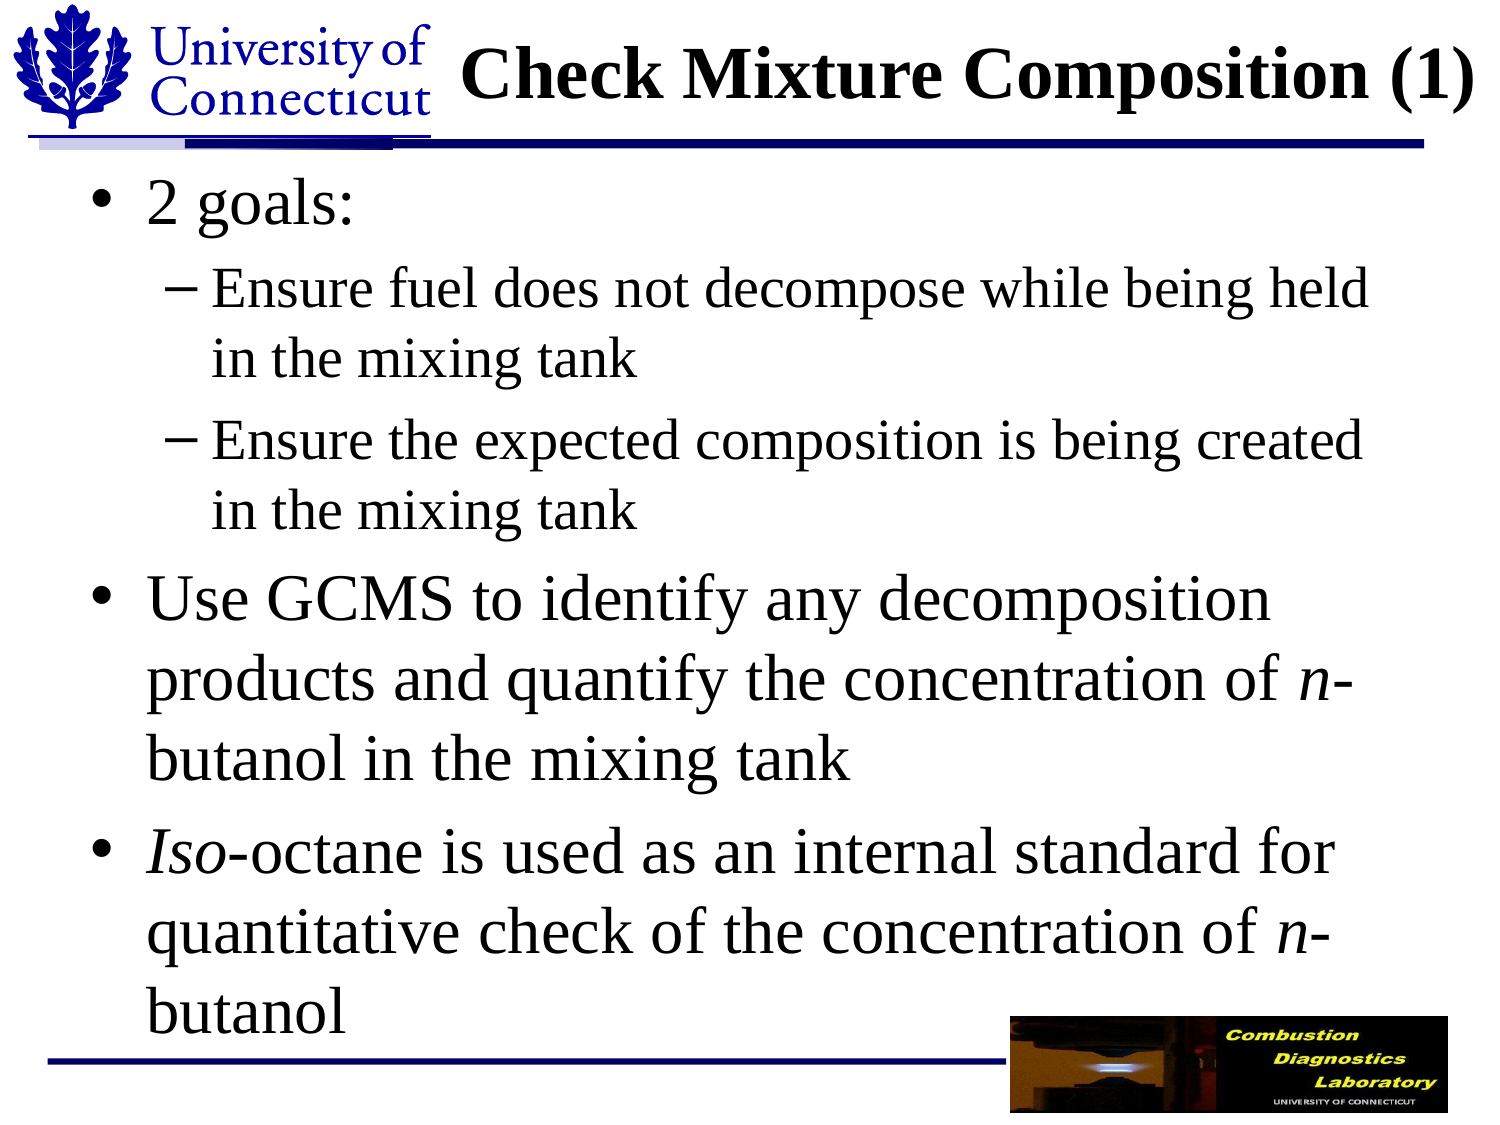

# Check Mixture Composition (1)
2 goals:
Ensure fuel does not decompose while being held in the mixing tank
Ensure the expected composition is being created in the mixing tank
Use GCMS to identify any decomposition products and quantify the concentration of n-butanol in the mixing tank
Iso-octane is used as an internal standard for quantitative check of the concentration of n-butanol